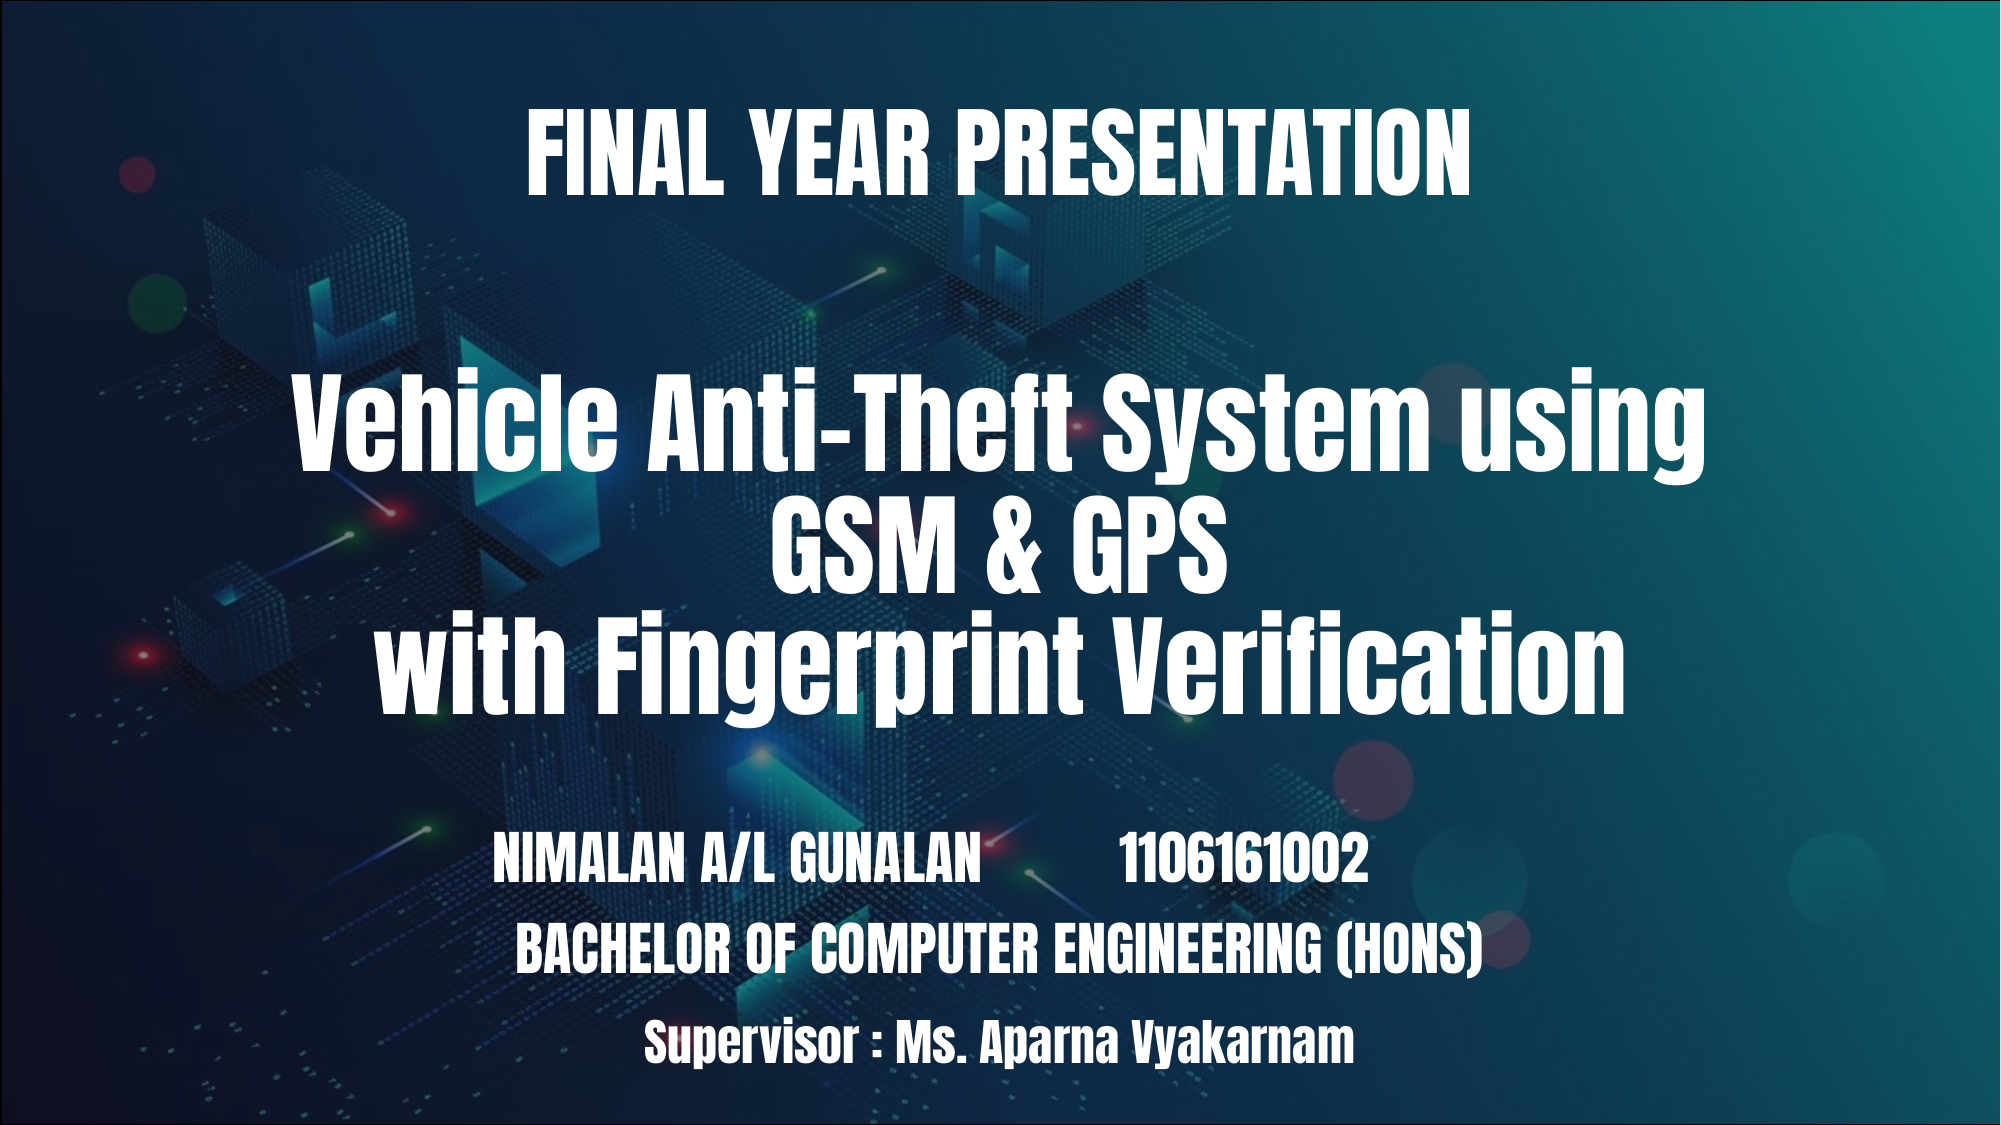

Final year presentation
Vehicle Anti-Theft System using
GSM & GPS
with Fingerprint Verification
NIMALAN A/L GUNALAN          1106161002
BACHELOR OF COMPUTER ENGINEERING (HONS)
Supervisor : Ms. Aparna Vyakarnam